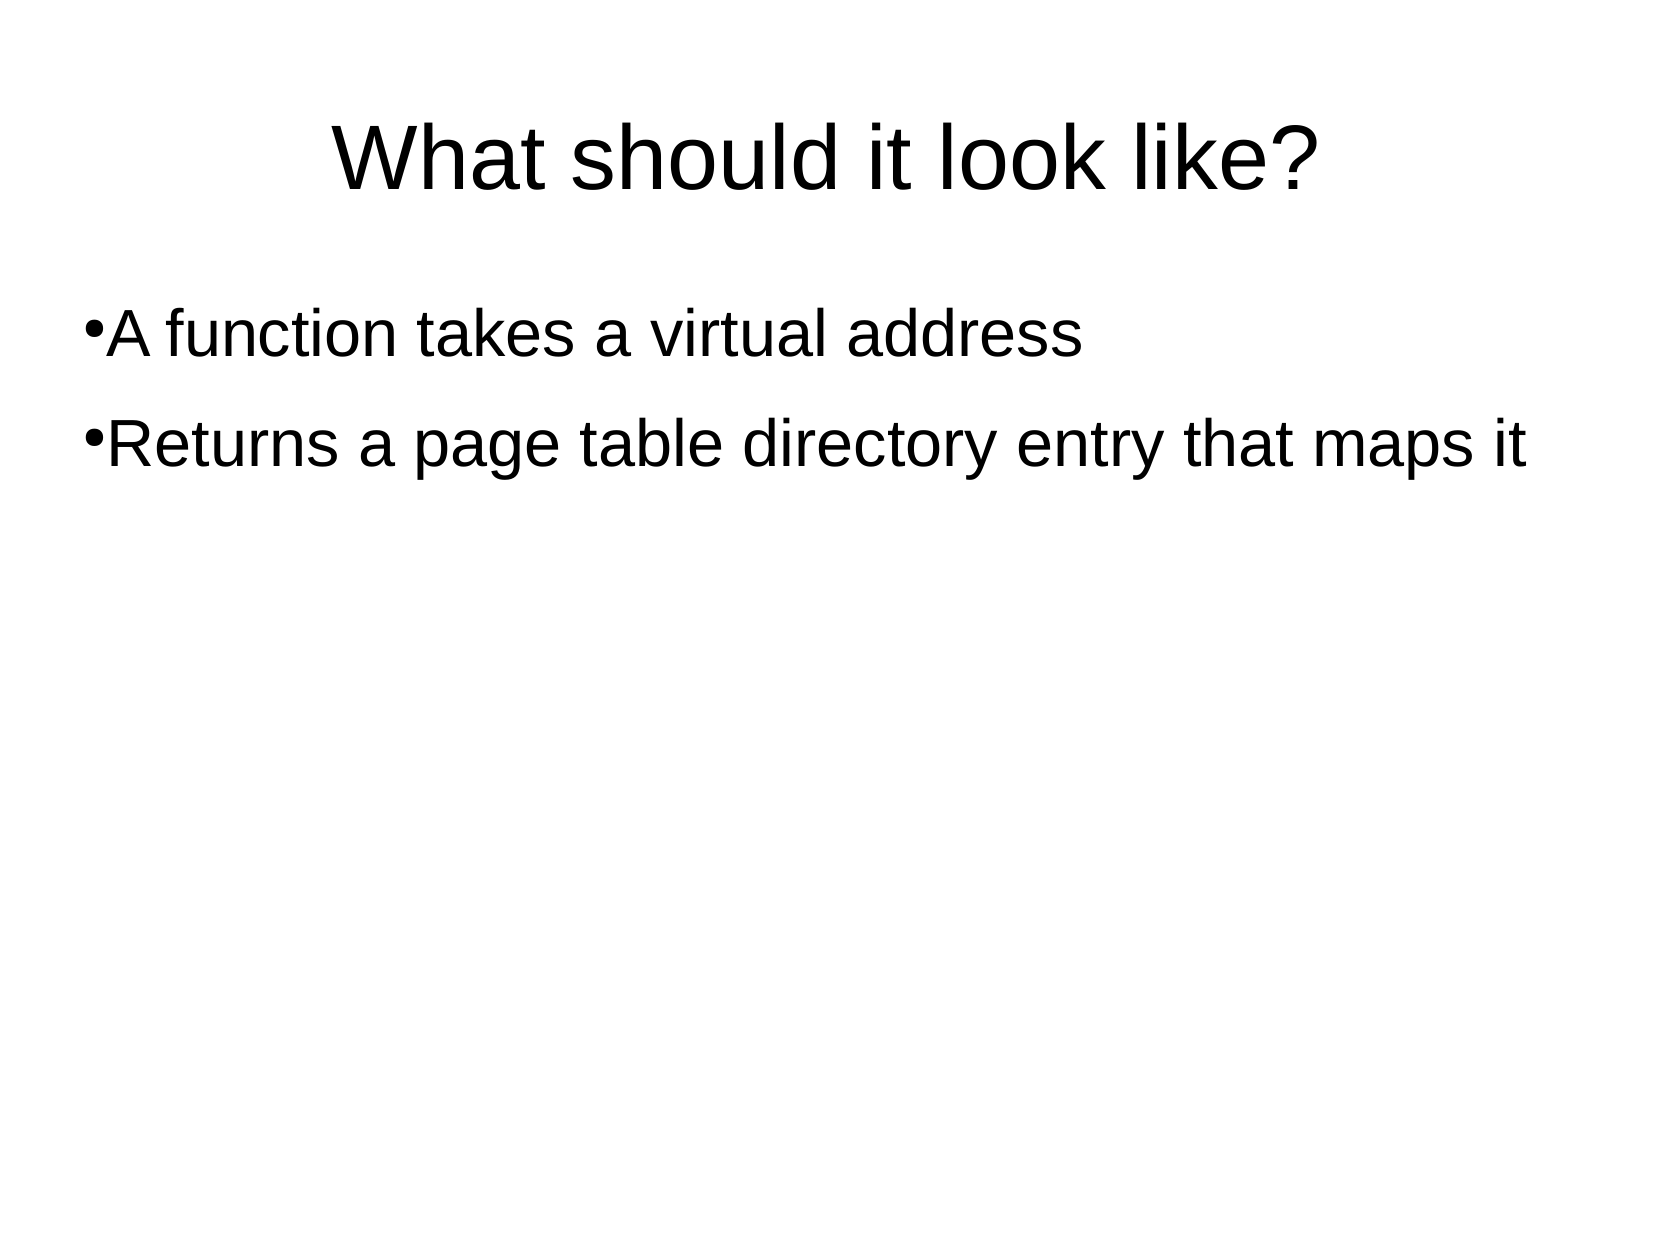

What should it look like?
A function takes a virtual address
Returns a page table directory entry that maps it